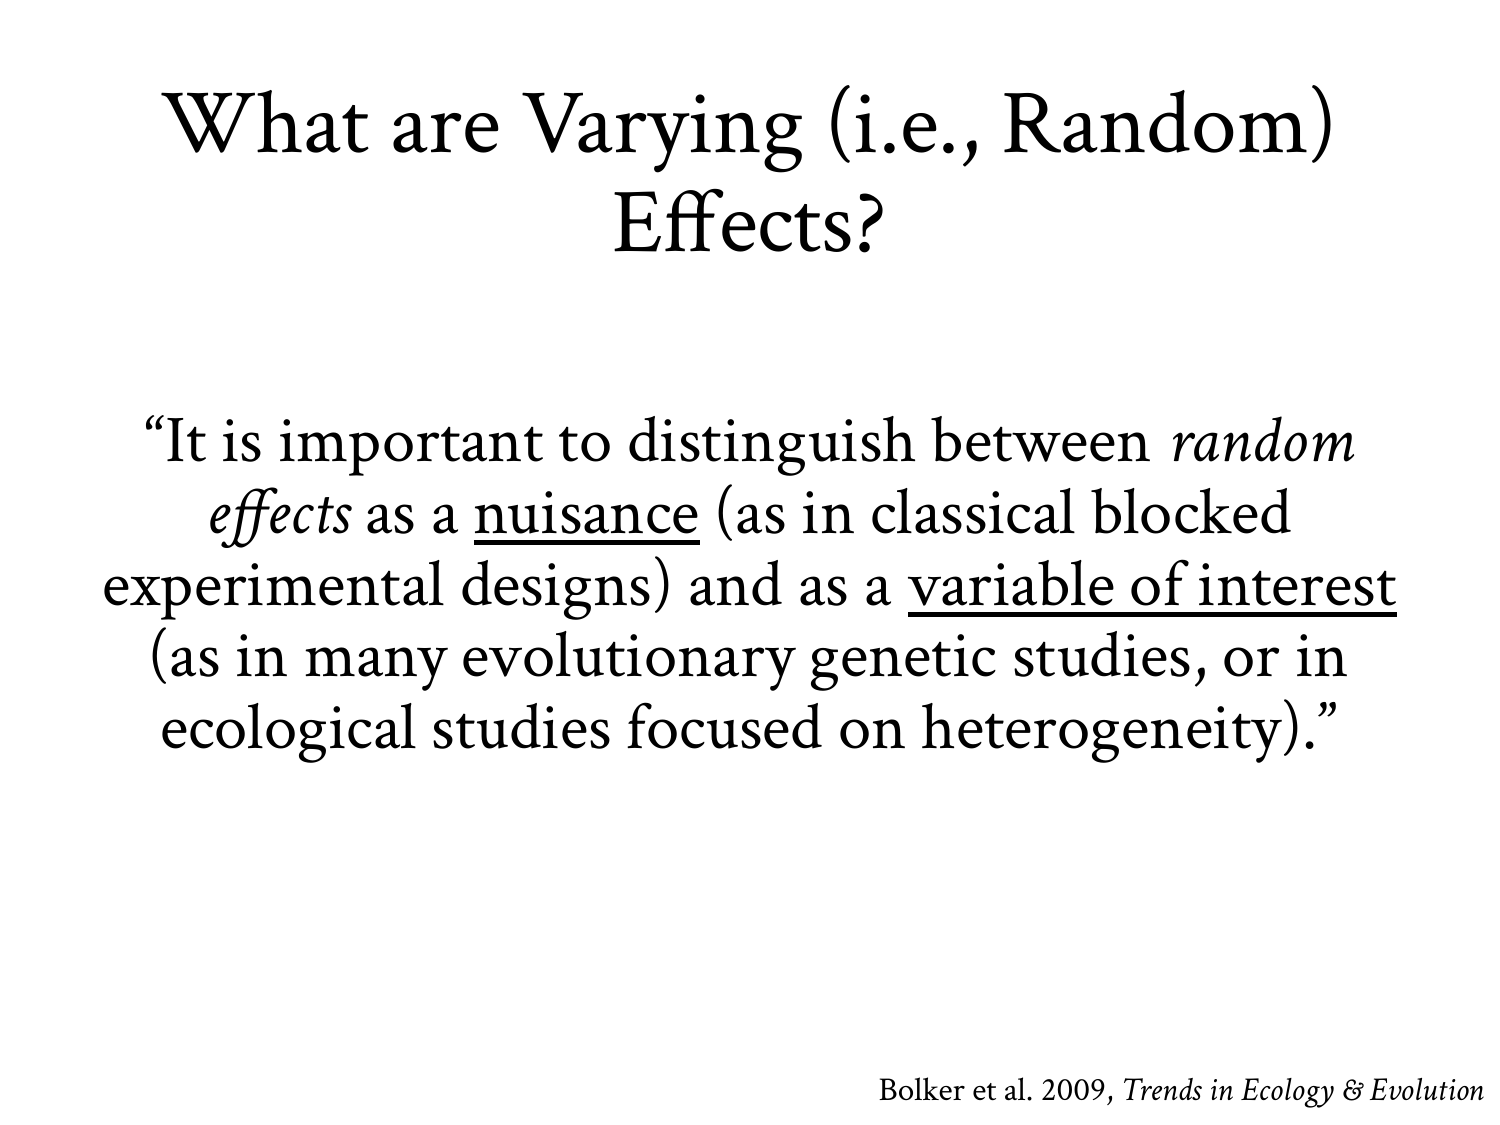

# What are Varying (i.e., Random) Effects?
“It is important to distinguish between random effects as a nuisance (as in classical blocked experimental designs) and as a variable of interest (as in many evolutionary genetic studies, or in ecological studies focused on heterogeneity).”
Bolker et al. 2009, Trends in Ecology & Evolution